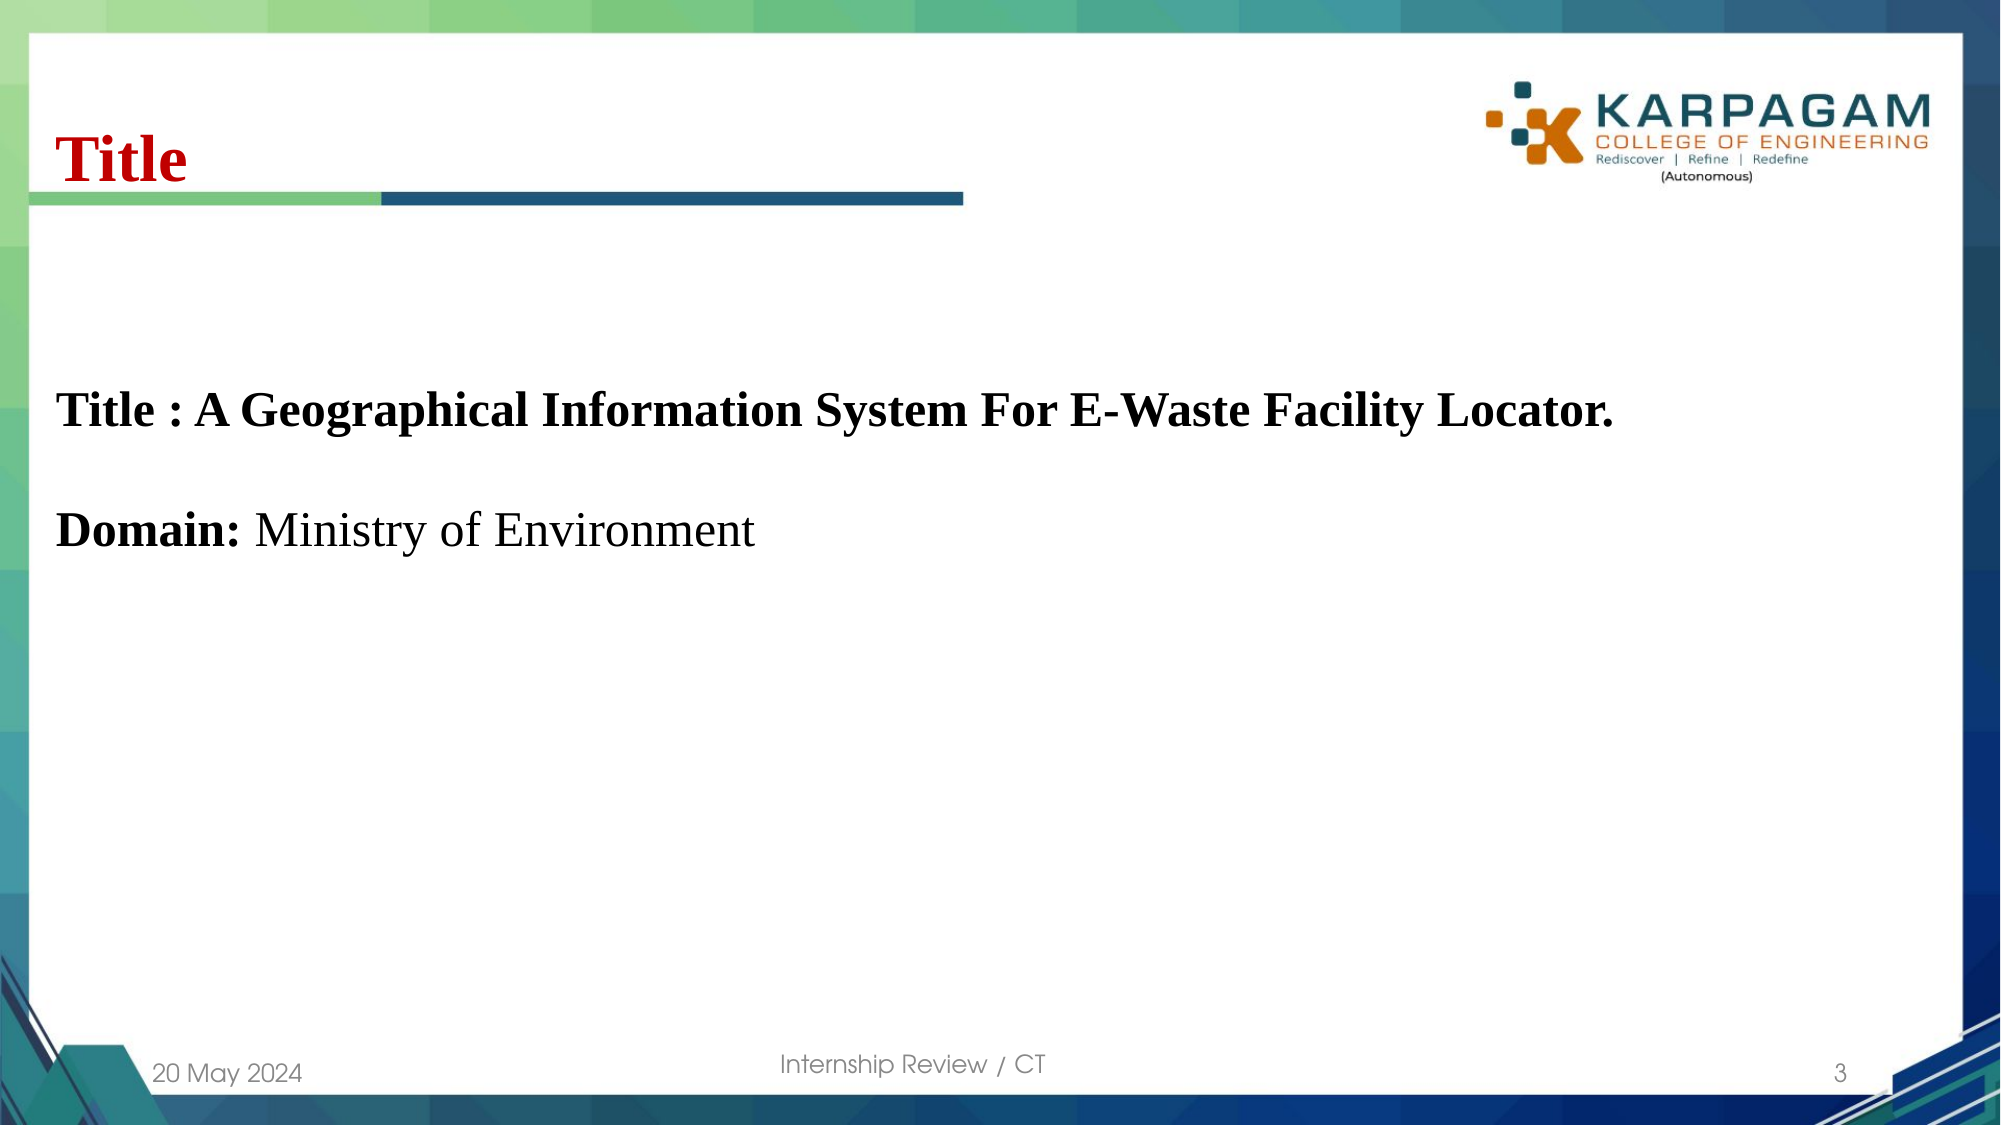

Title

Title : A Geographical Information System For E-Waste Facility Locator.
Domain: Ministry of Environment

Internship Review / CT
20 May 2024
3